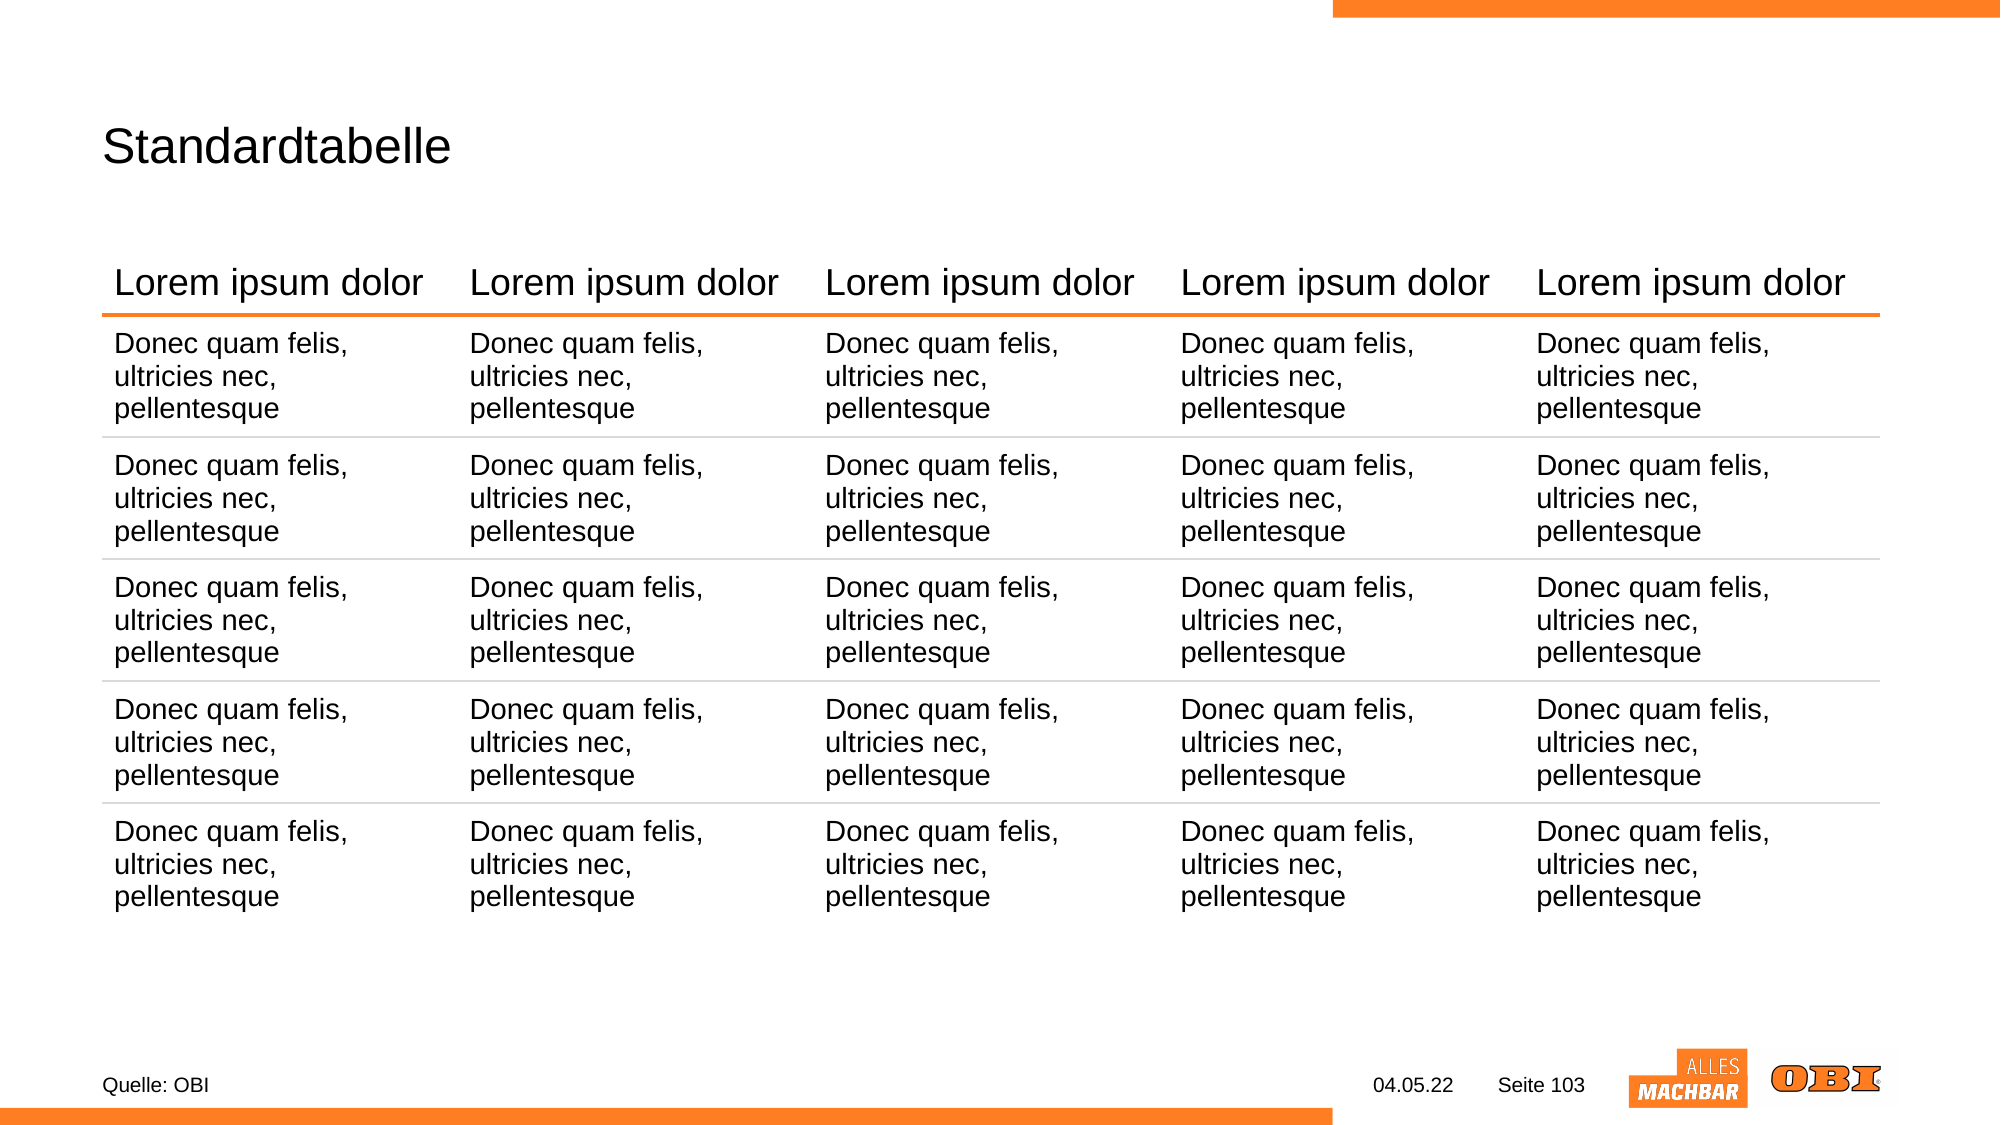

# Standardtabelle
| Lorem ipsum dolor | Lorem ipsum dolor | Lorem ipsum dolor | Lorem ipsum dolor | Lorem ipsum dolor |
| --- | --- | --- | --- | --- |
| Donec quam felis, ultricies nec, pellentesque | Donec quam felis, ultricies nec, pellentesque | Donec quam felis, ultricies nec, pellentesque | Donec quam felis, ultricies nec, pellentesque | Donec quam felis, ultricies nec, pellentesque |
| Donec quam felis, ultricies nec, pellentesque | Donec quam felis, ultricies nec, pellentesque | Donec quam felis, ultricies nec, pellentesque | Donec quam felis, ultricies nec, pellentesque | Donec quam felis, ultricies nec, pellentesque |
| Donec quam felis, ultricies nec, pellentesque | Donec quam felis, ultricies nec, pellentesque | Donec quam felis, ultricies nec, pellentesque | Donec quam felis, ultricies nec, pellentesque | Donec quam felis, ultricies nec, pellentesque |
| Donec quam felis, ultricies nec, pellentesque | Donec quam felis, ultricies nec, pellentesque | Donec quam felis, ultricies nec, pellentesque | Donec quam felis, ultricies nec, pellentesque | Donec quam felis, ultricies nec, pellentesque |
| Donec quam felis, ultricies nec, pellentesque | Donec quam felis, ultricies nec, pellentesque | Donec quam felis, ultricies nec, pellentesque | Donec quam felis, ultricies nec, pellentesque | Donec quam felis, ultricies nec, pellentesque |
Quelle: OBI
04.05.22
Seite 103